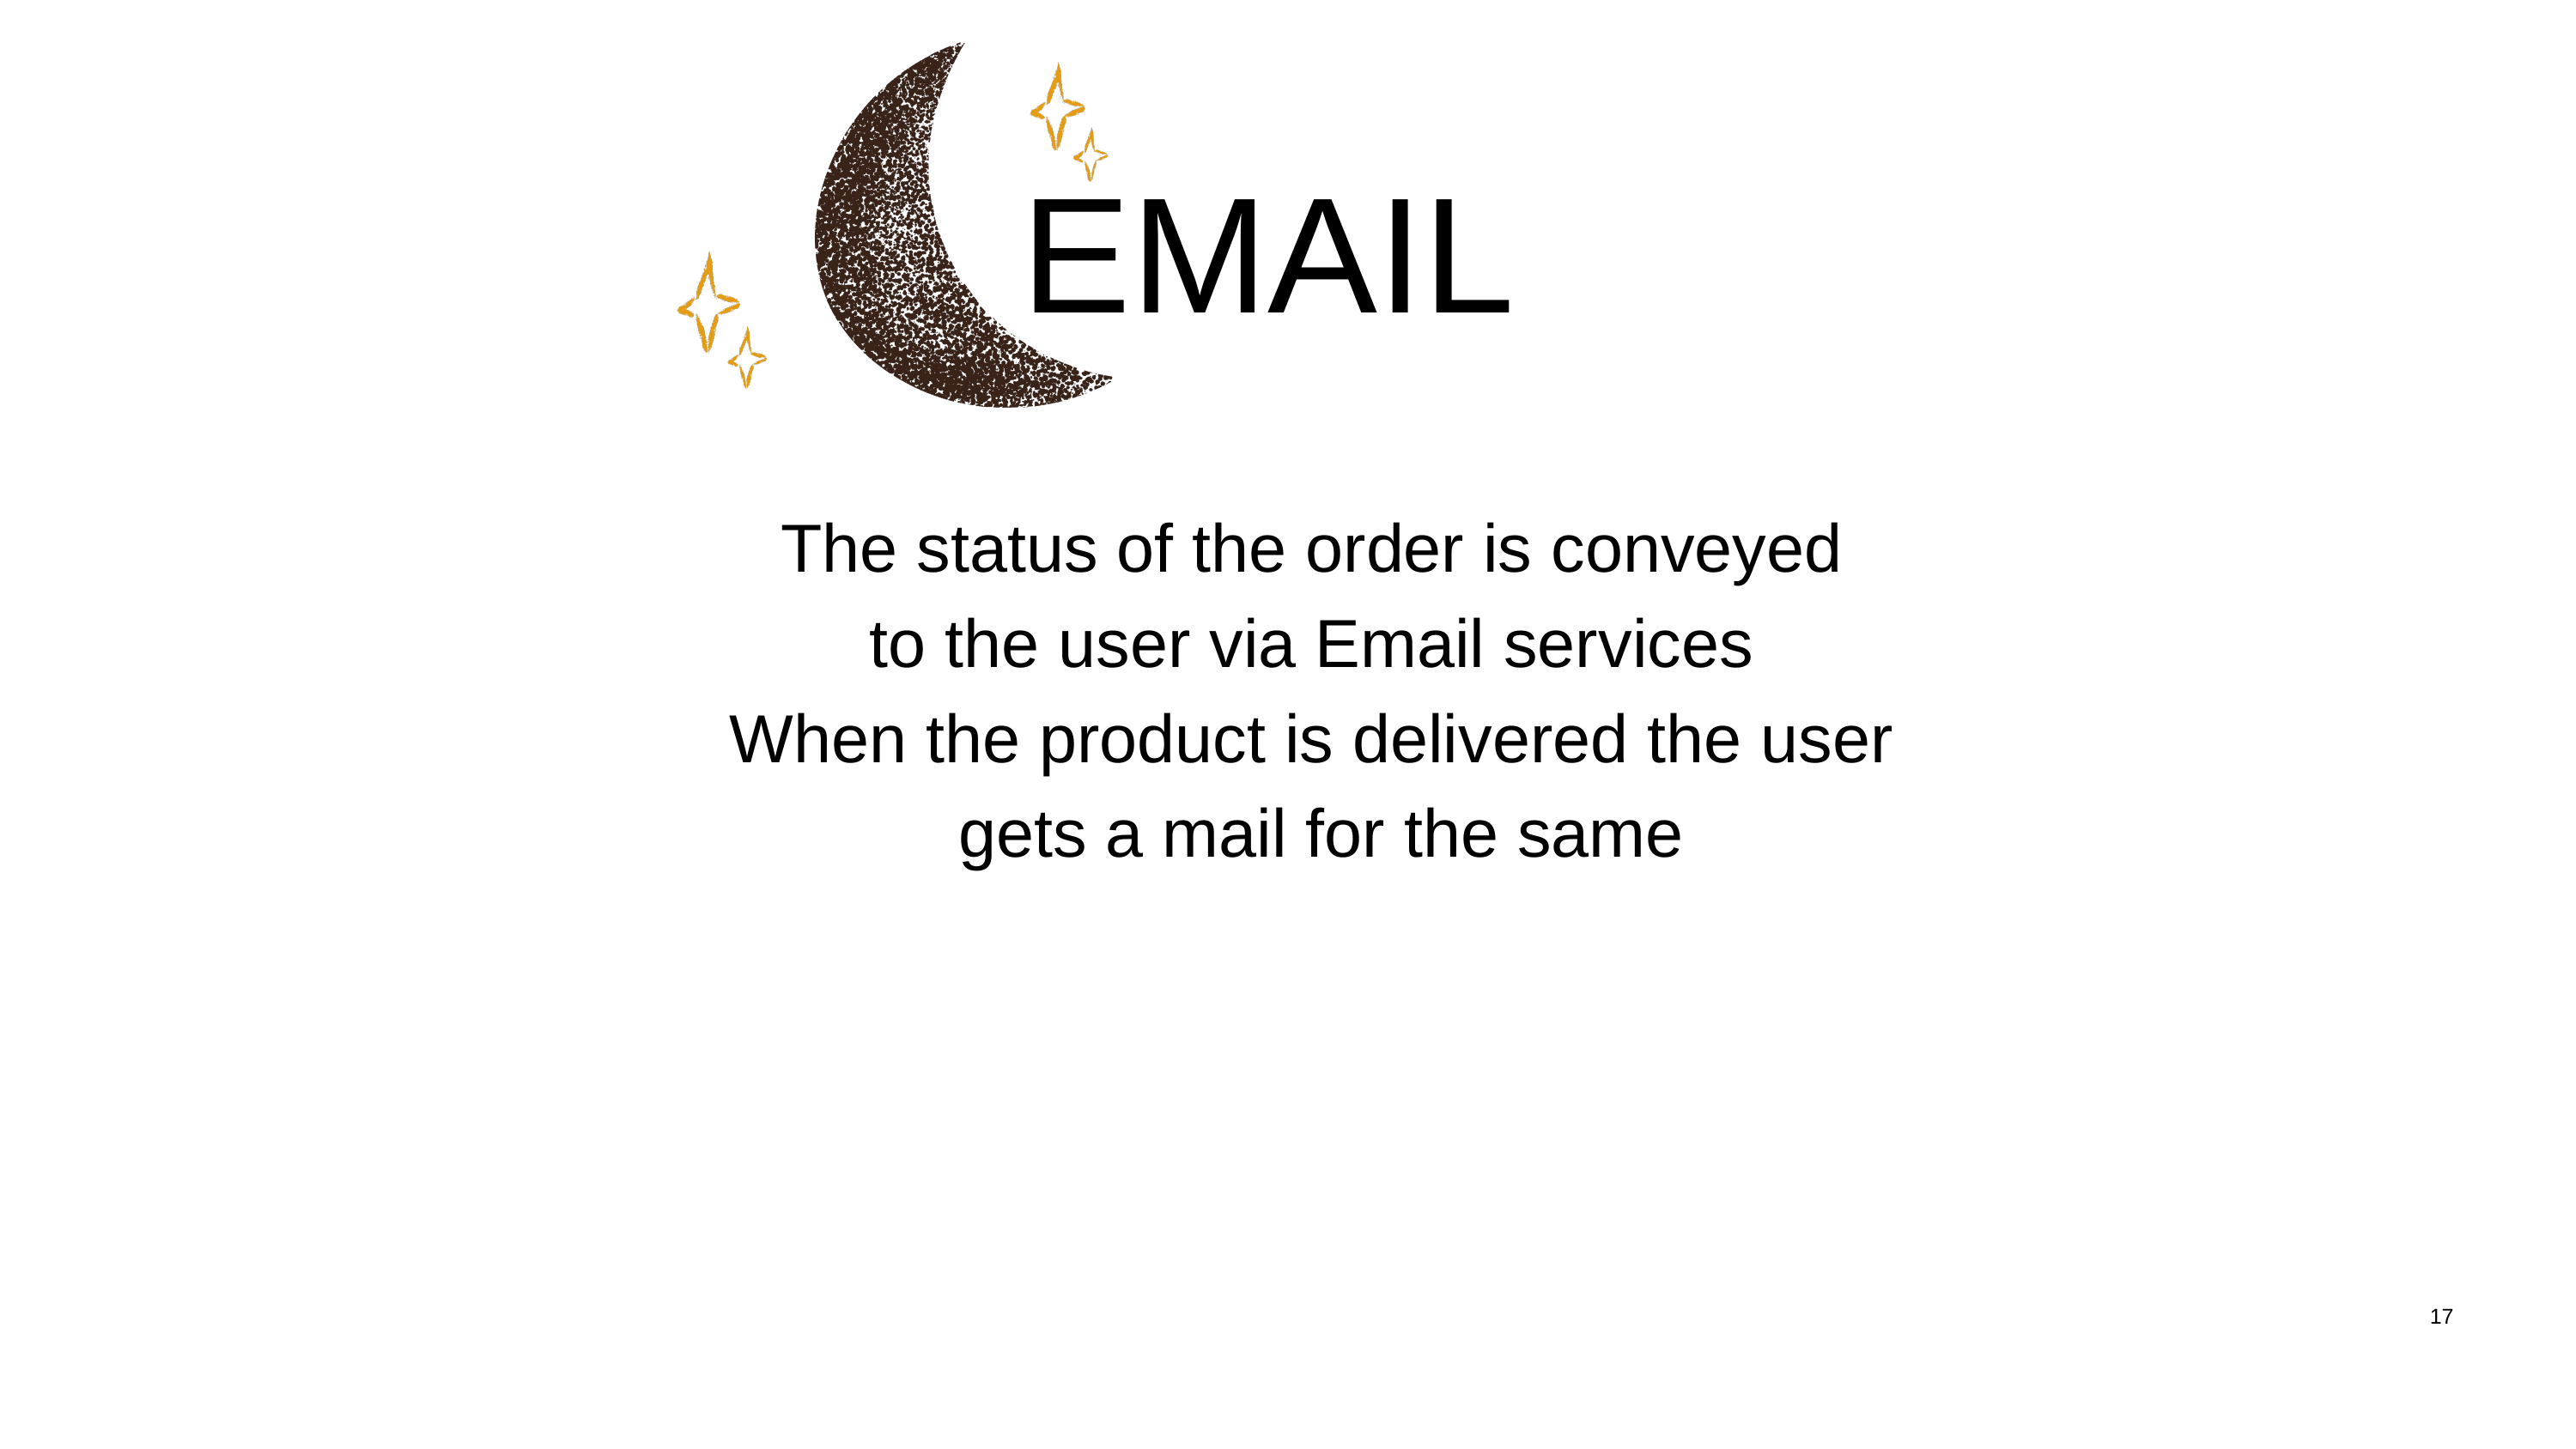

EMAIL
The status of the order is conveyed
to the user via Email services
When the product is delivered the user
gets a mail for the same
17